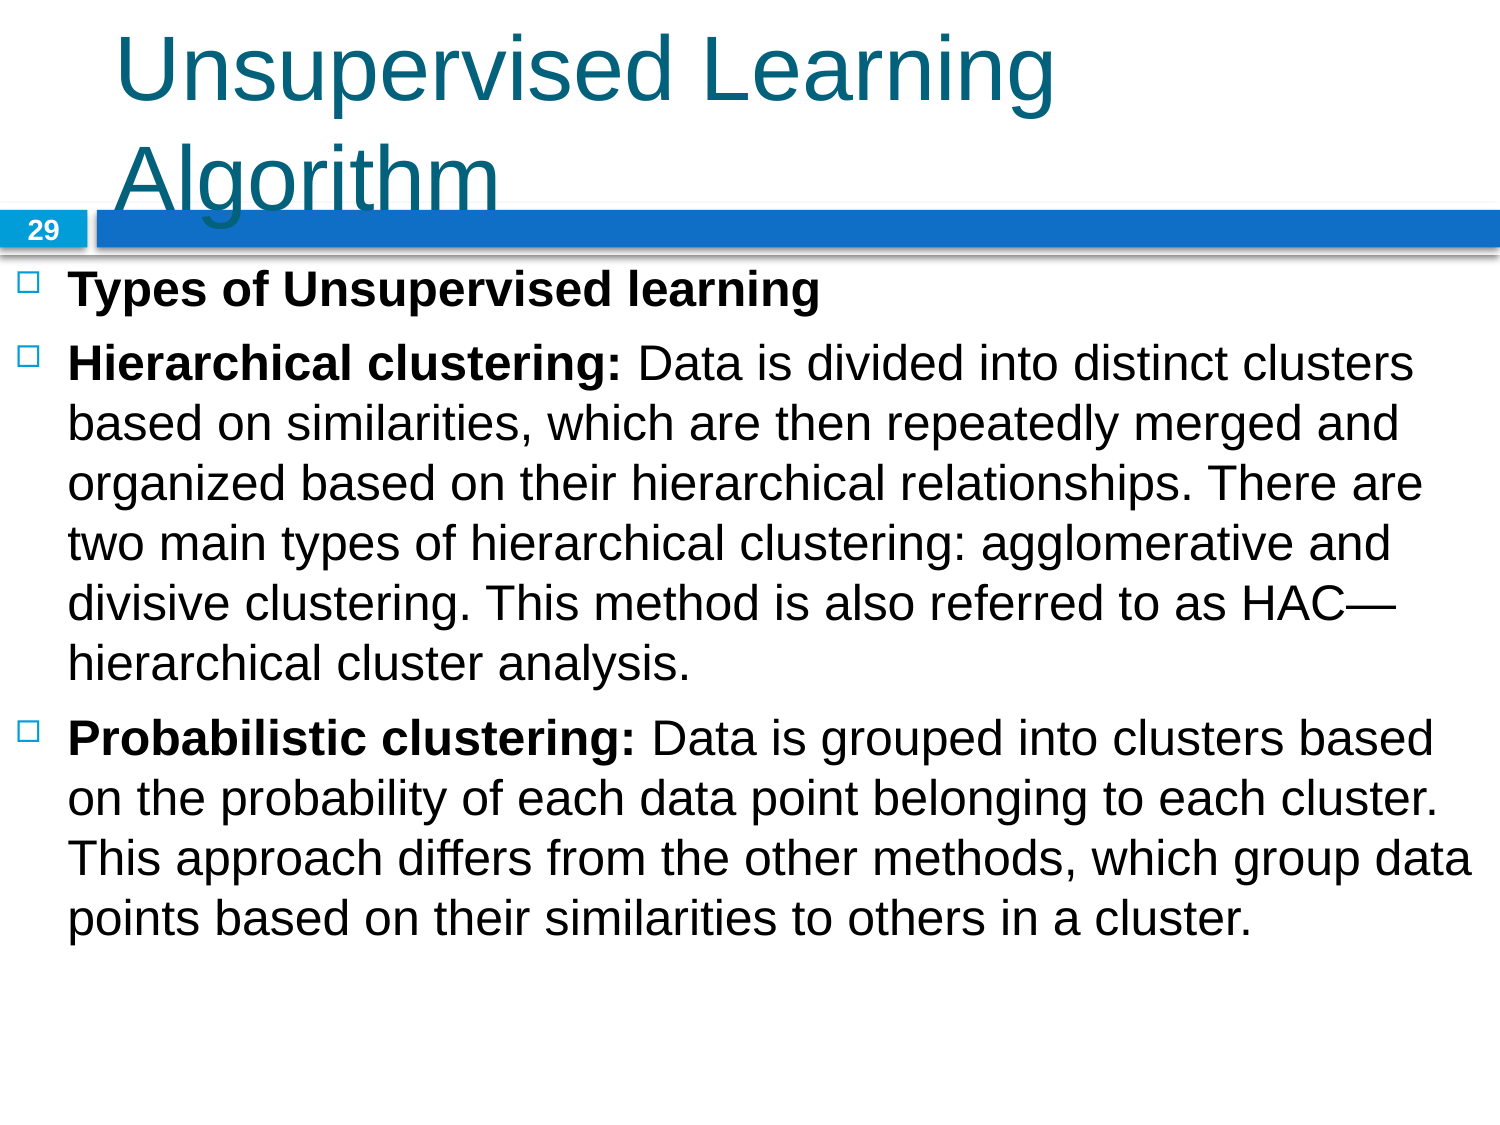

# Unsupervised Learning Algorithm
29
Types of Unsupervised learning
Hierarchical clustering: Data is divided into distinct clusters based on similarities, which are then repeatedly merged and organized based on their hierarchical relationships. There are two main types of hierarchical clustering: agglomerative and divisive clustering. This method is also referred to as HAC—hierarchical cluster analysis.
Probabilistic clustering: Data is grouped into clusters based on the probability of each data point belonging to each cluster. This approach differs from the other methods, which group data points based on their similarities to others in a cluster.